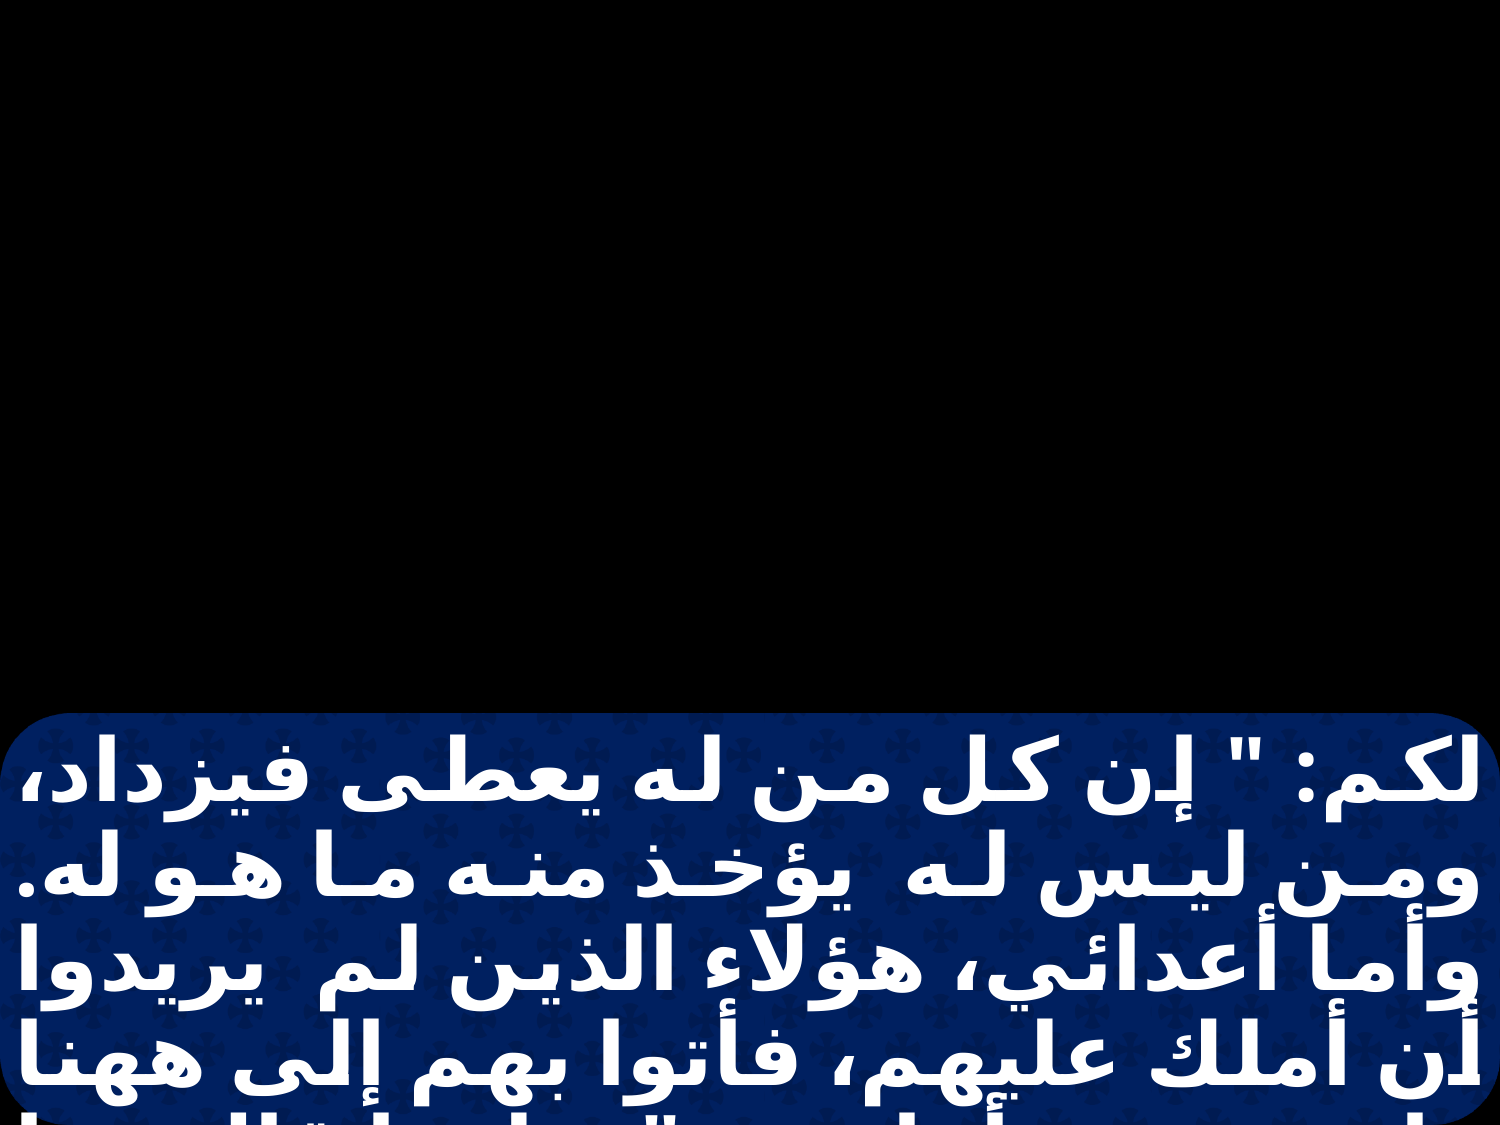

لكم: " إن كل من له يعطى فيزداد، ومن ليس له  يؤخذ منه ما هو له. وأما أعدائي، هؤلاء الذين لم  يريدوا أن أملك عليهم، فأتوا بهم إلى ههنا واذبحوهم أمامي ". ولما قال هذا تقدم صاعدا إلى أورشليم.